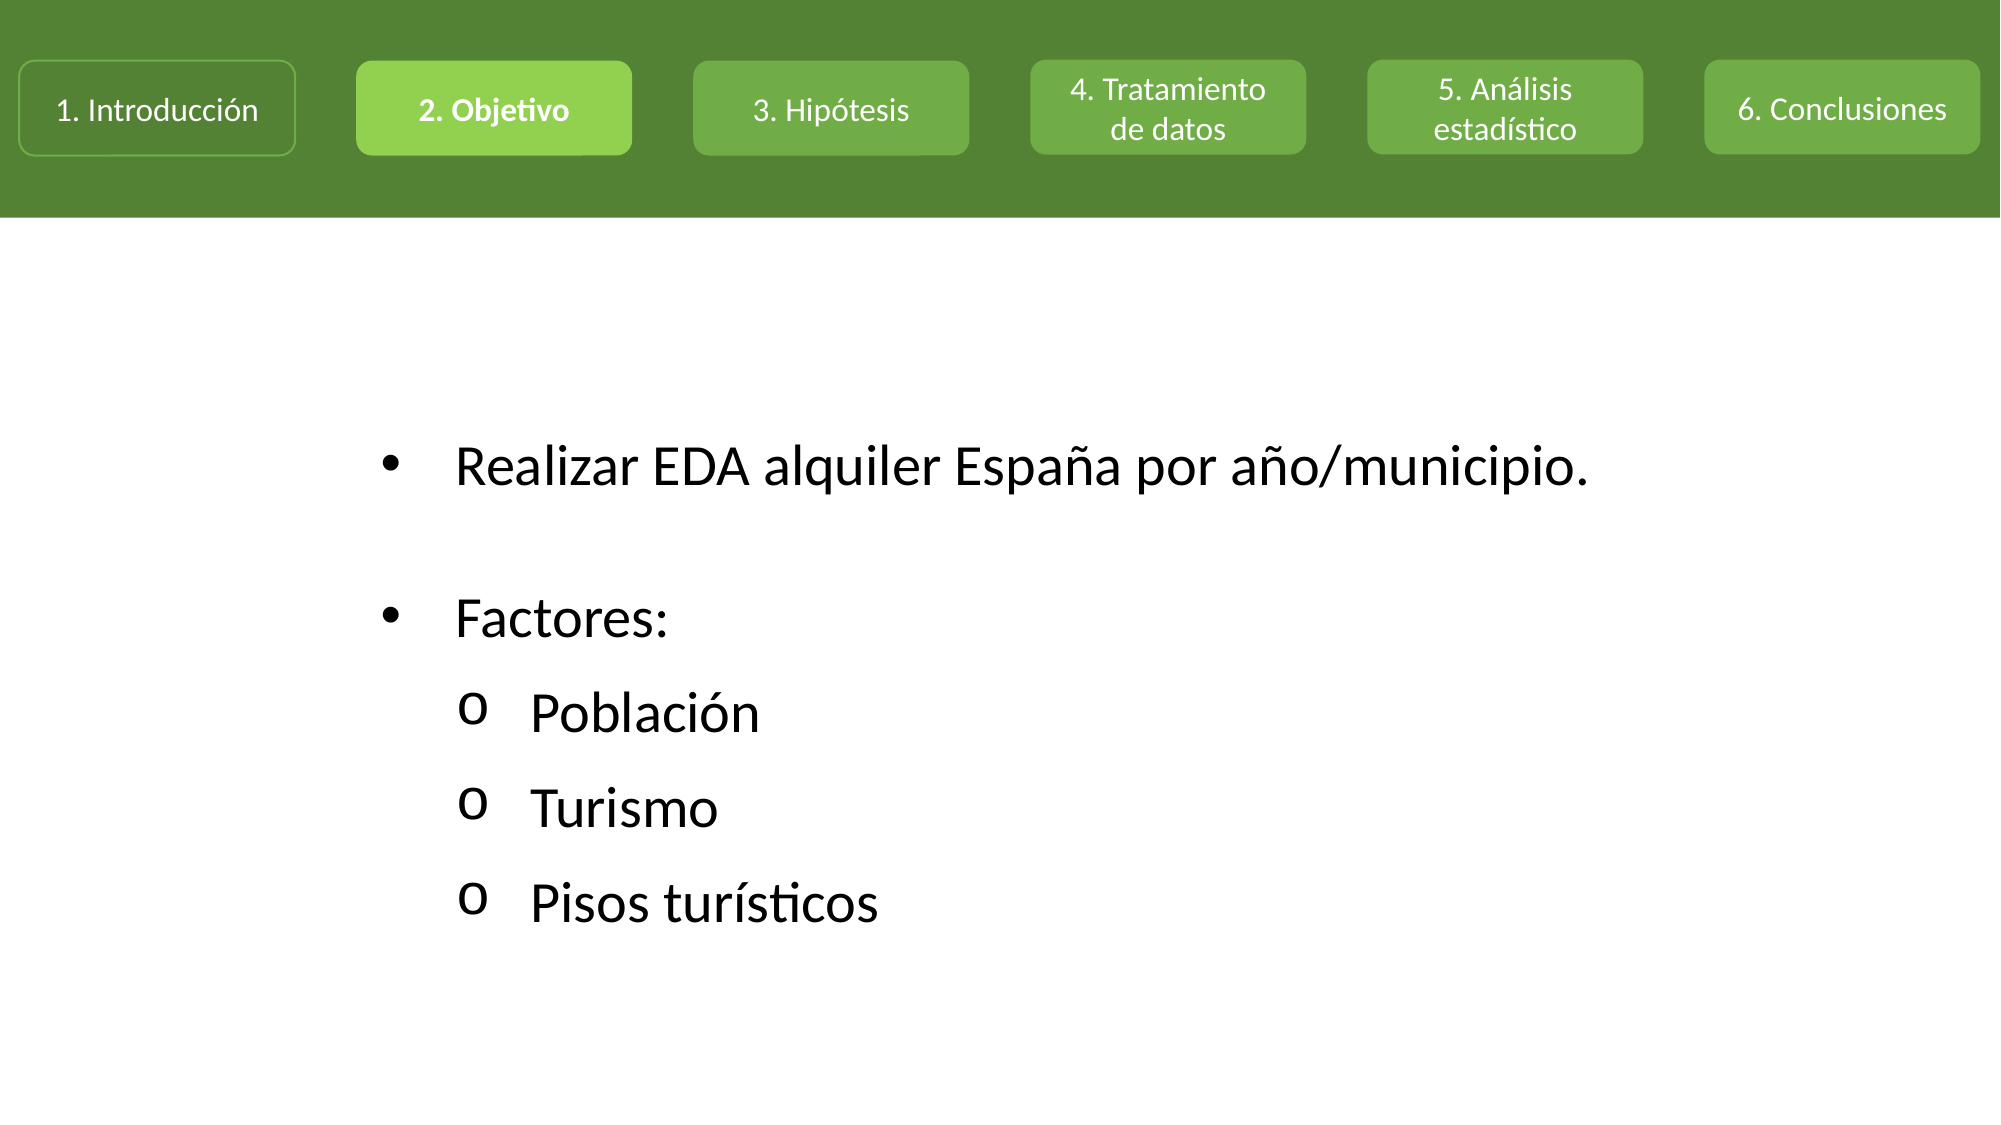

5. Análisis estadístico
6. Conclusiones
4. Tratamiento de datos
2. Objetivo
1. Introducción
3. Hipótesis
Realizar EDA alquiler España por año/municipio.

Factores:
Población
Turismo
Pisos turísticos